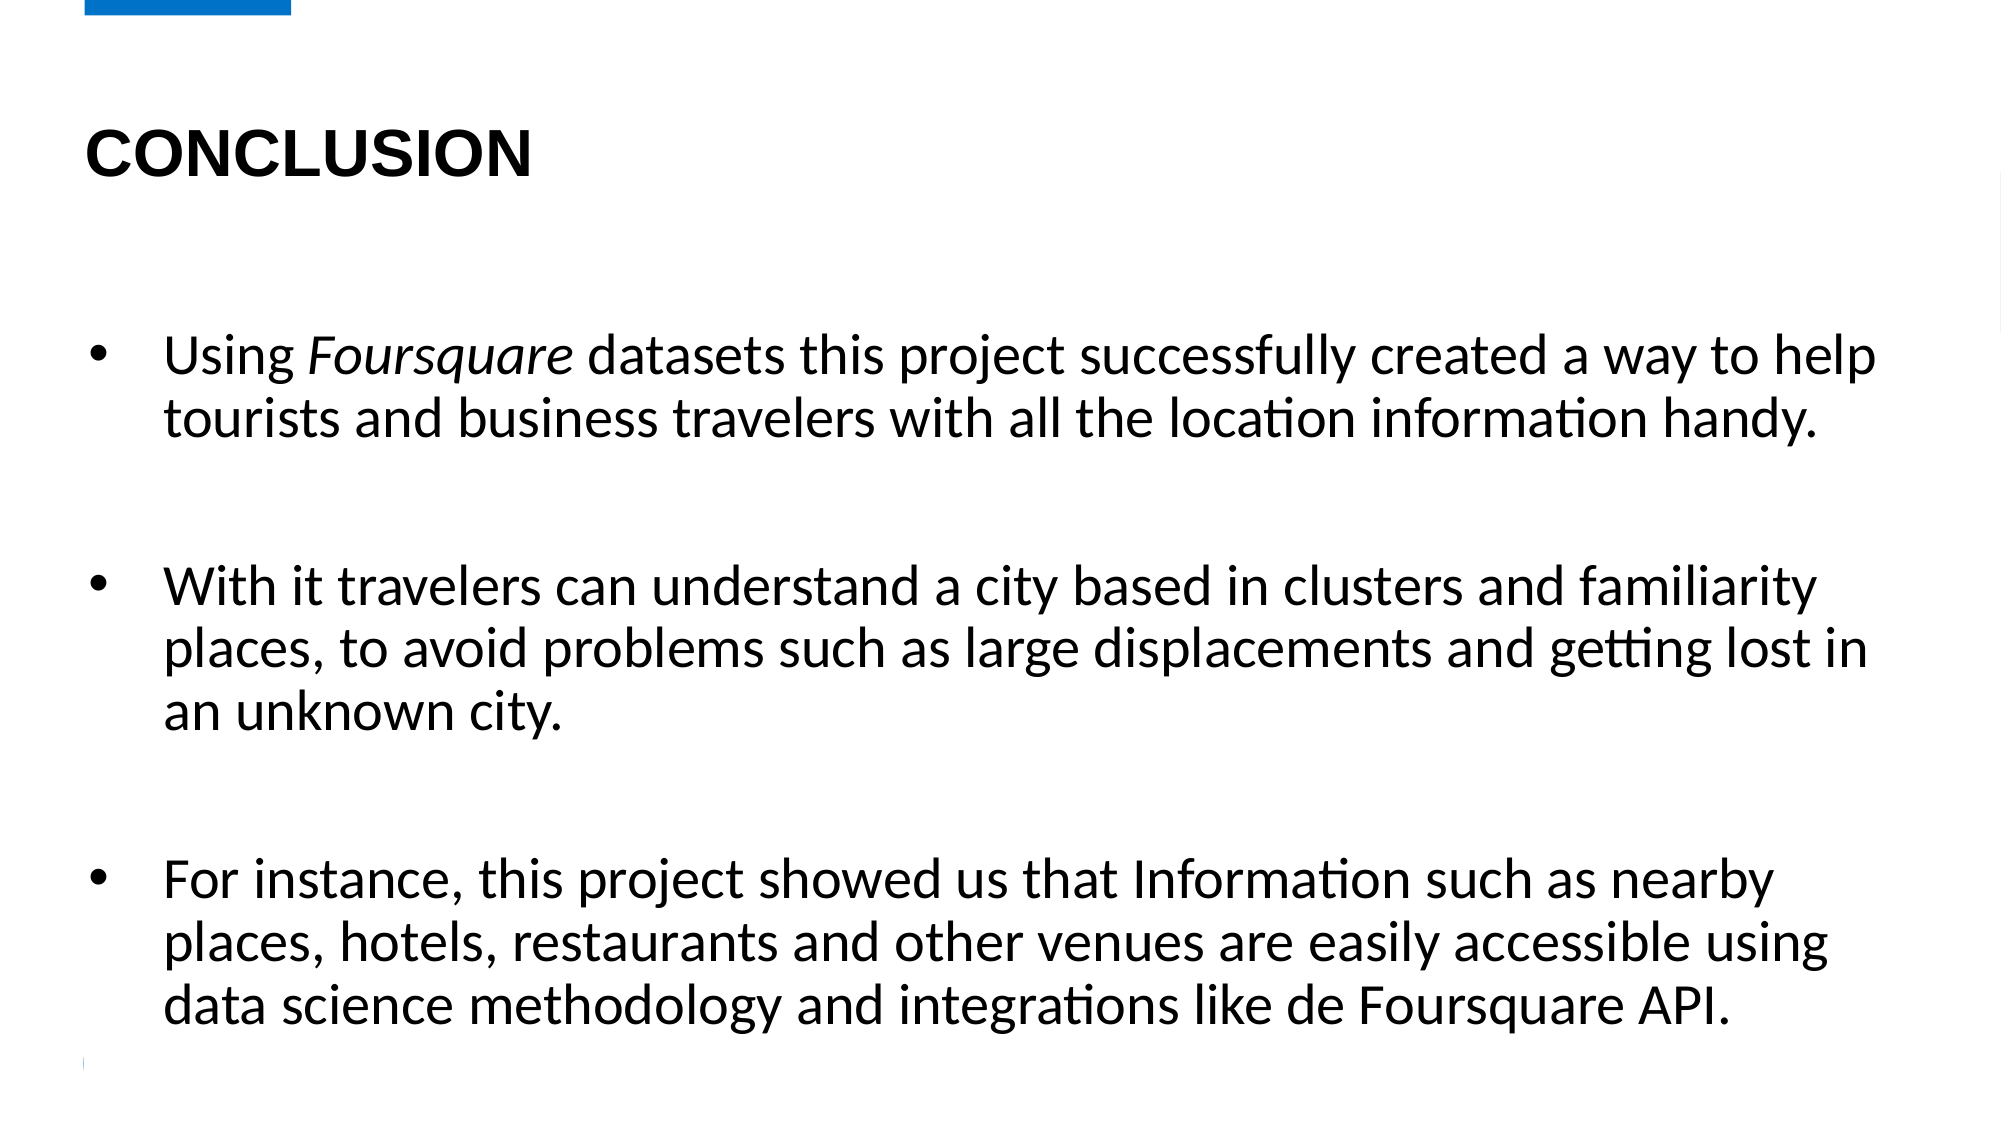

# Conclusion

Using Foursquare datasets this project successfully created a way to help tourists and business travelers with all the location information handy.

With it travelers can understand a city based in clusters and familiarity places, to avoid problems such as large displacements and getting lost in an unknown city.

For instance, this project showed us that Information such as nearby places, hotels, restaurants and other venues are easily accessible using data science methodology and integrations like de Foursquare API.

9